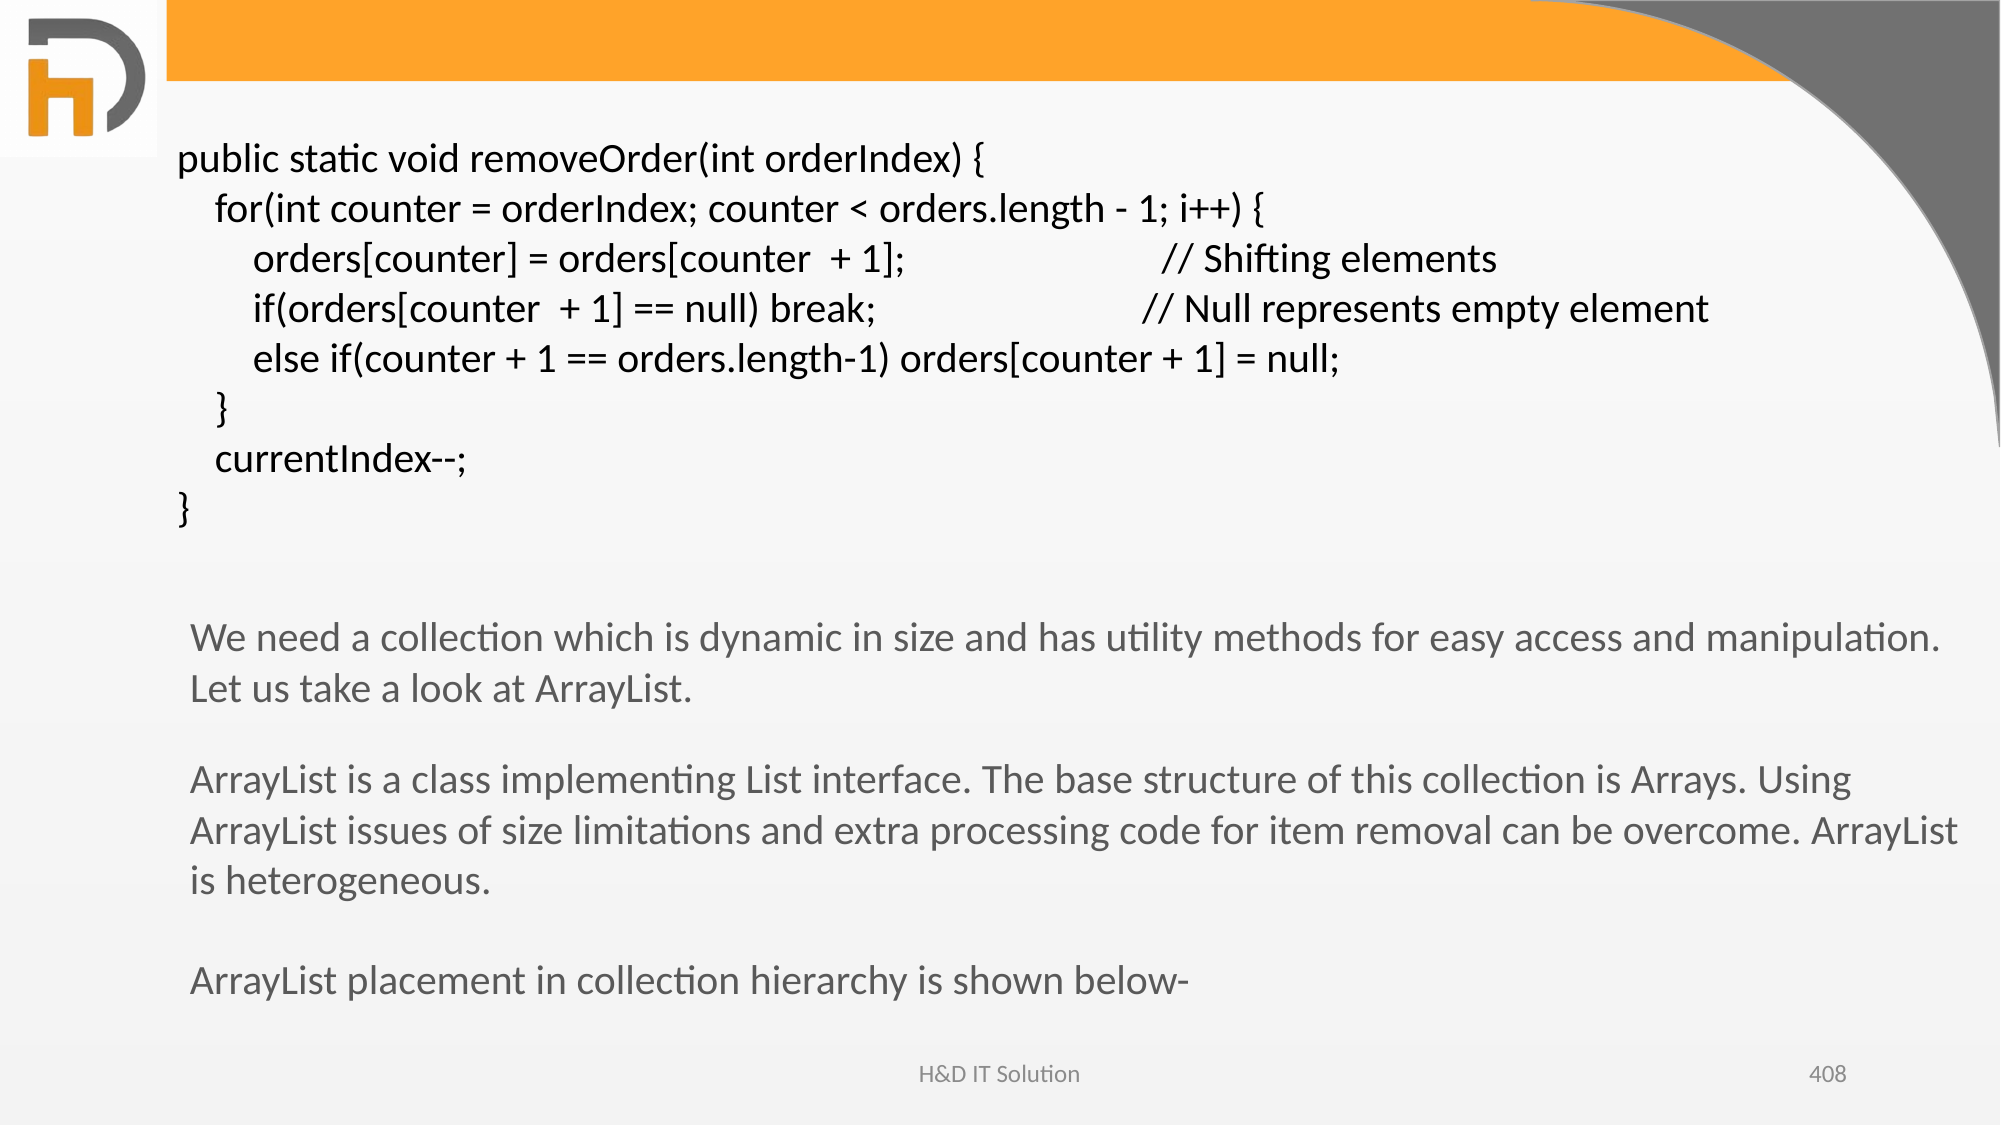

public static void removeOrder(int orderIndex) {
    for(int counter = orderIndex; counter < orders.length - 1; i++) {
        orders[counter] = orders[counter  + 1];                           // Shifting elements
        if(orders[counter  + 1] == null) break;                            // Null represents empty element
        else if(counter + 1 == orders.length-1) orders[counter + 1] = null;
    }
    currentIndex--;
}
We need a collection which is dynamic in size and has utility methods for easy access and manipulation. Let us take a look at ArrayList.
ArrayList is a class implementing List interface. The base structure of this collection is Arrays. Using ArrayList issues of size limitations and extra processing code for item removal can be overcome. ArrayList is heterogeneous.

ArrayList placement in collection hierarchy is shown below-
H&D IT Solution
408